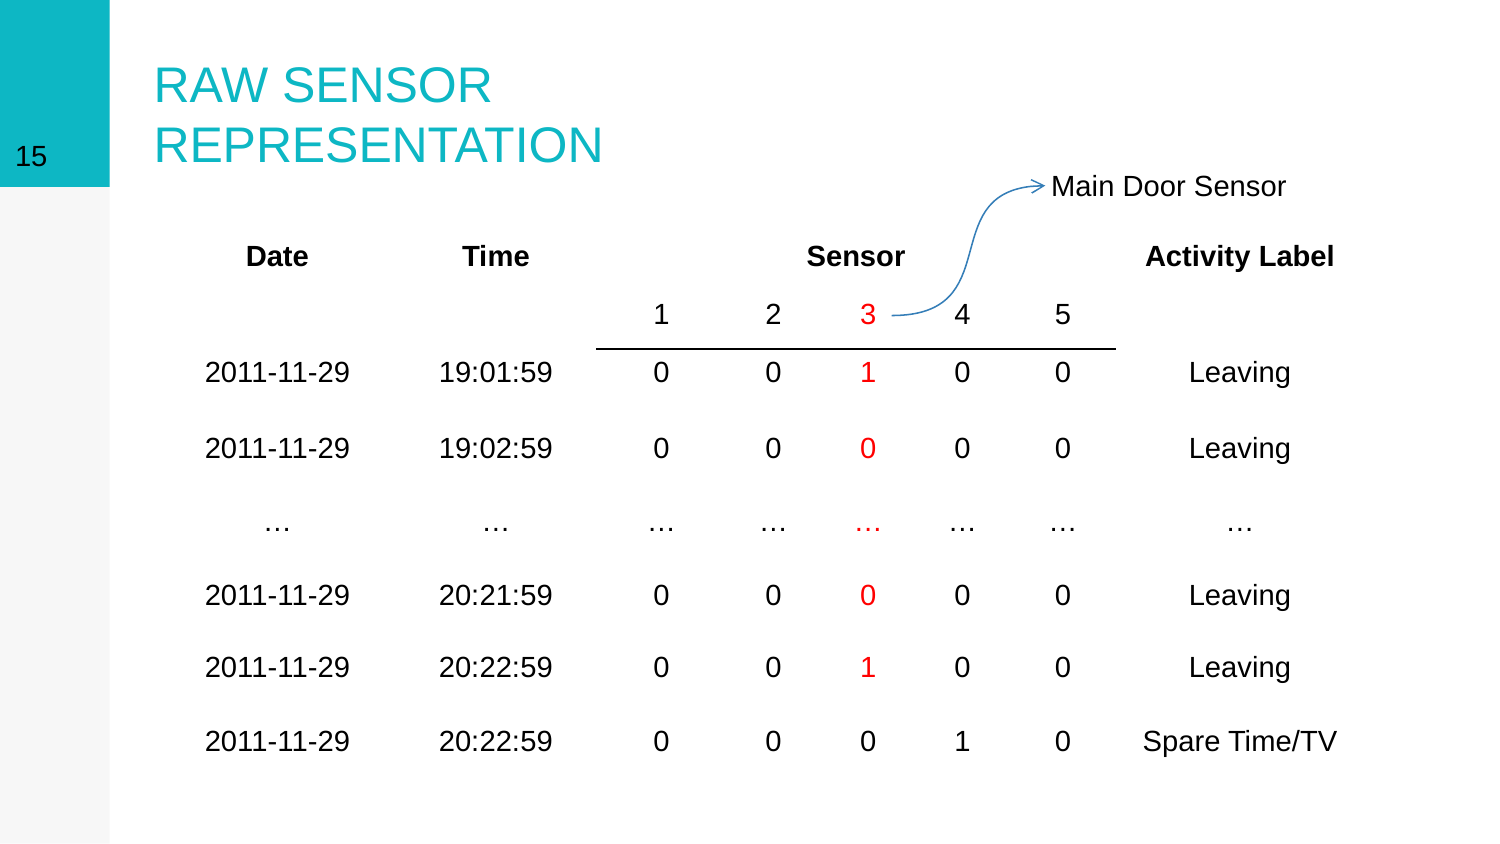

15
# RAW SENSOR REPRESENTATION
Main Door Sensor
| Date | Time | Sensor |  |  |  |  | Activity Label |
| --- | --- | --- | --- | --- | --- | --- | --- |
|  |  | 1 | 2 | 3 | 4 | 5 |  |
| 2011-11-29 | 19:01:59 | 0 | 0 | 1 | 0 | 0 | Leaving |
| 2011-11-29 | 19:02:59 | 0 | 0 | 0 | 0 | 0 | Leaving |
| … | … | … | … | … | … | … | … |
| 2011-11-29 | 20:21:59 | 0 | 0 | 0 | 0 | 0 | Leaving |
| 2011-11-29 | 20:22:59 | 0 | 0 | 1 | 0 | 0 | Leaving |
| 2011-11-29 | 20:22:59 | 0 | 0 | 0 | 1 | 0 | Spare Time/TV |